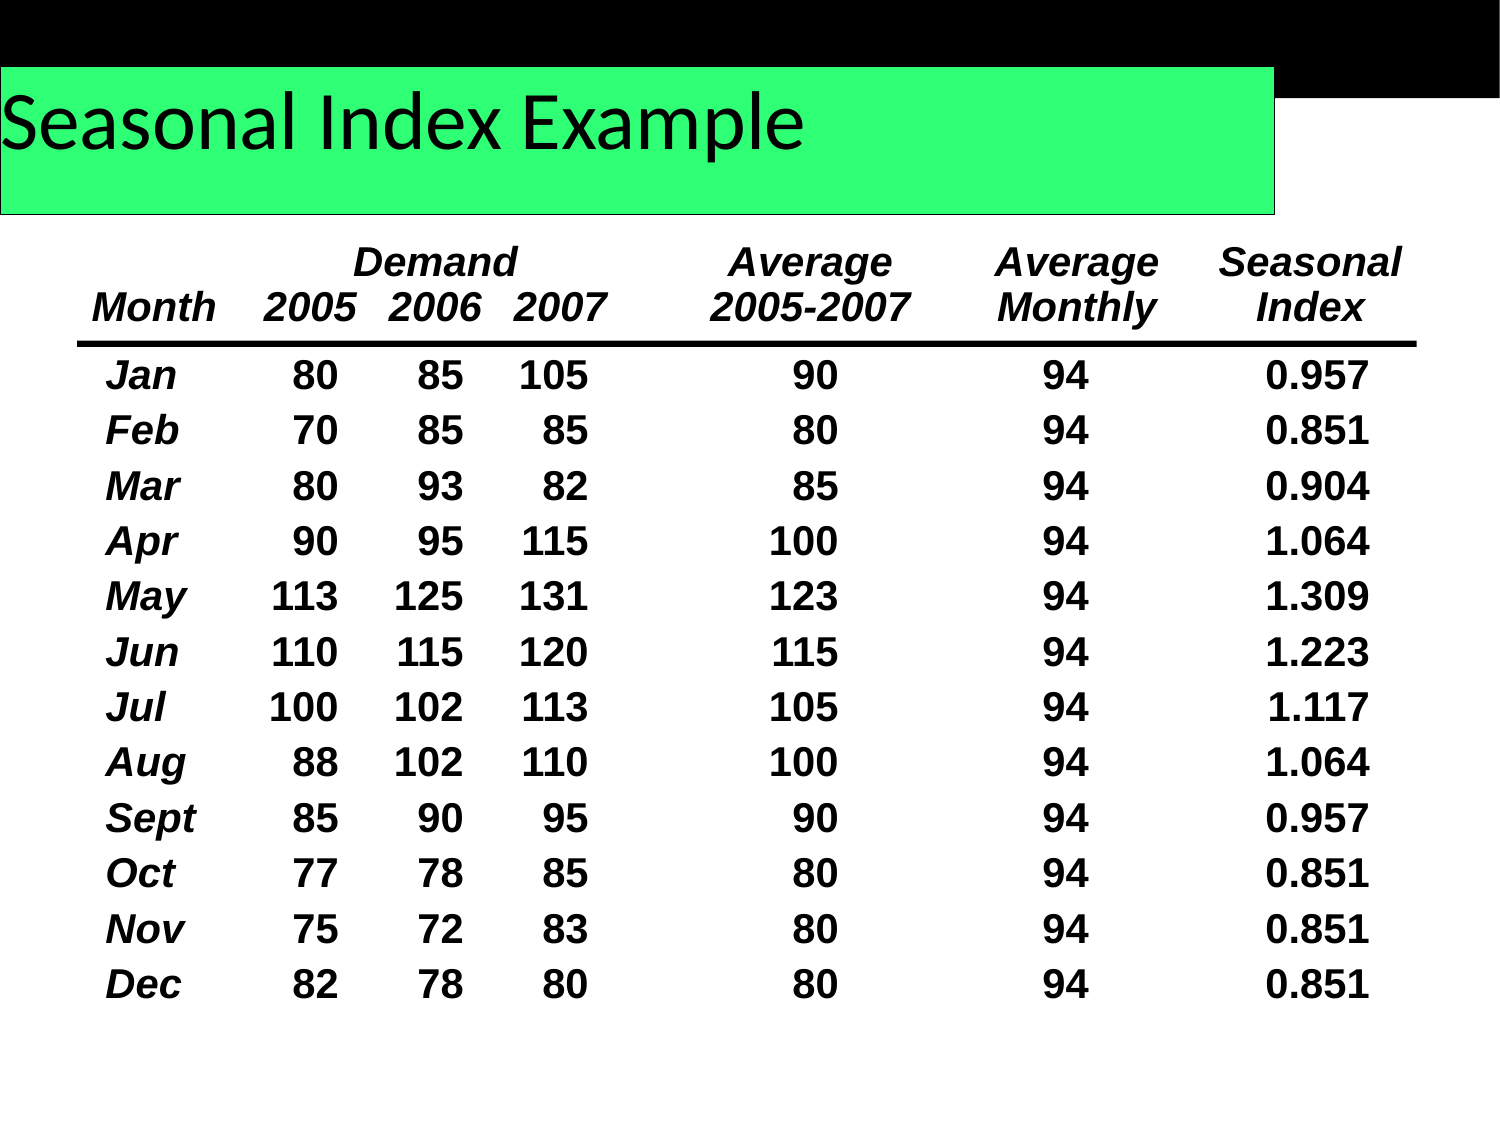

Seasonal Index Example
			Demand		Average	Average	 Seasonal
	Month	2005	2006	2007	2005-2007	Monthly	Index

	Jan	80	85	105	90	94	0.957
	Feb	70	85	85	80	94	0.851
	Mar	80	93	82	85	94	0.904
	Apr	90	95	115	100	94	1.064
	May	113	125	131	123	94	1.309
	Jun	110	115	120	115	94	1.223
	Jul	100	102	113	105	94	1.117
	Aug	88	102	110	100	94	1.064
	Sept	85	90	95	90	94	0.957
	Oct	77	78	85	80	94	0.851
	Nov	75	72	83	80	94	0.851
	Dec	82	78	80	80	94	0.851